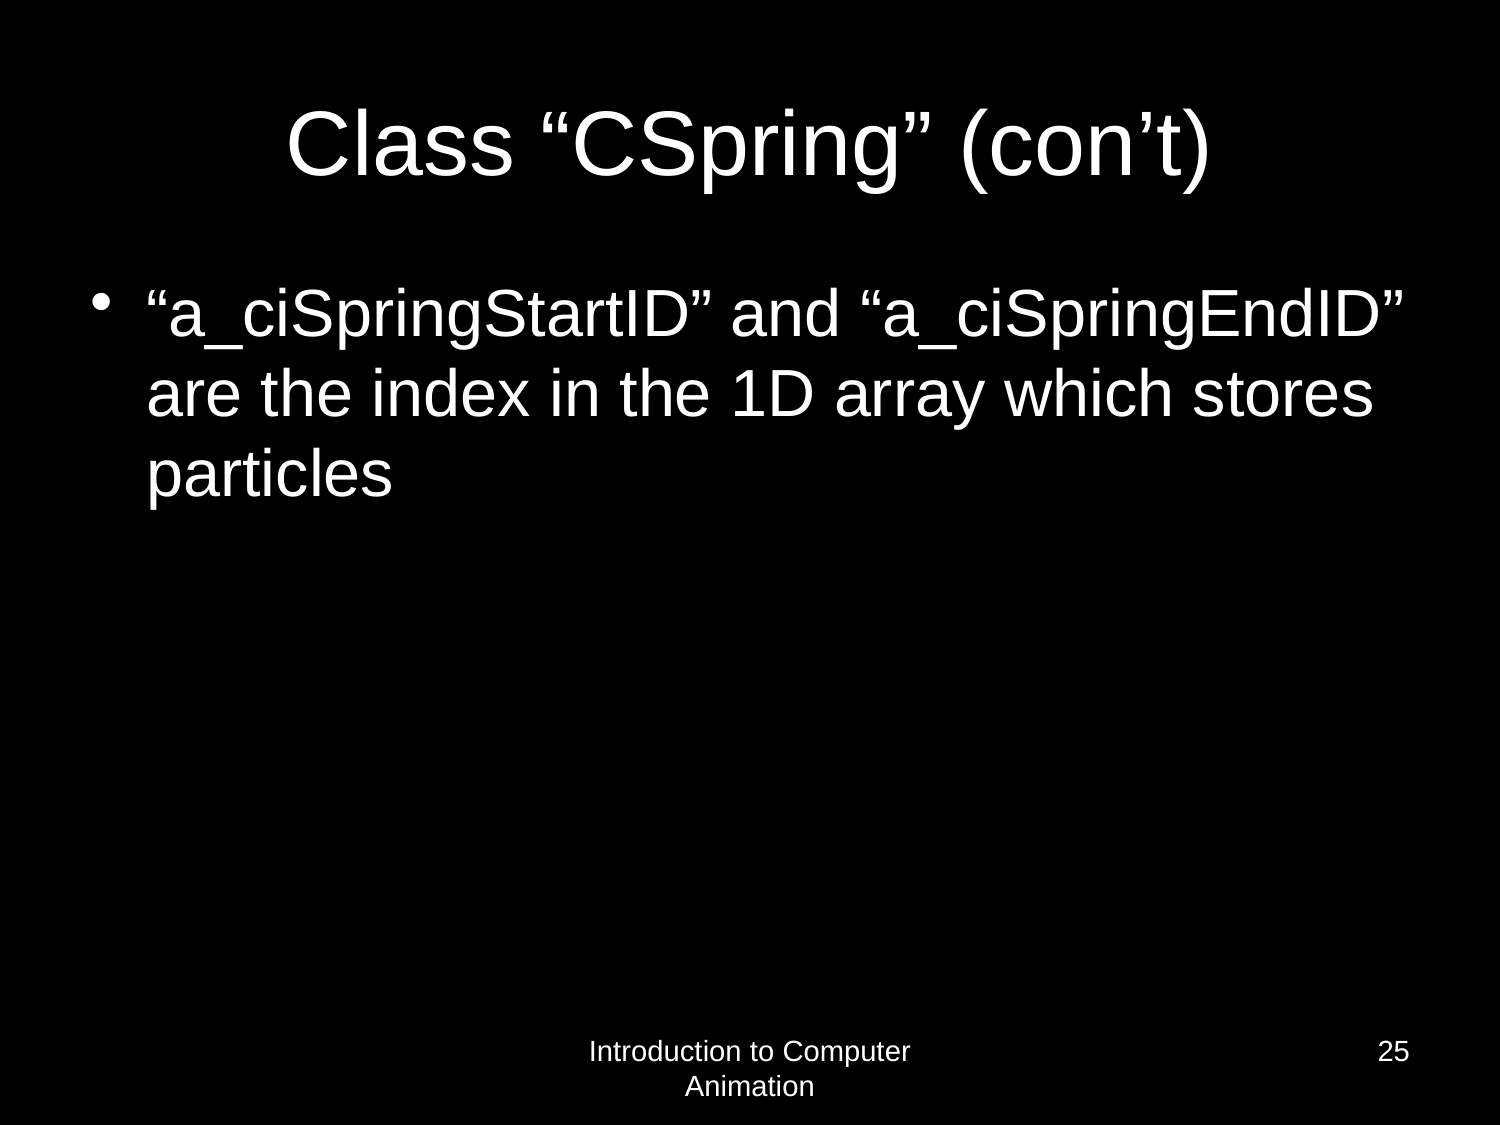

# Class “CSpring” (con’t)
“a_ciSpringStartID” and “a_ciSpringEndID” are the index in the 1D array which stores particles

Introduction to Computer Animation
25